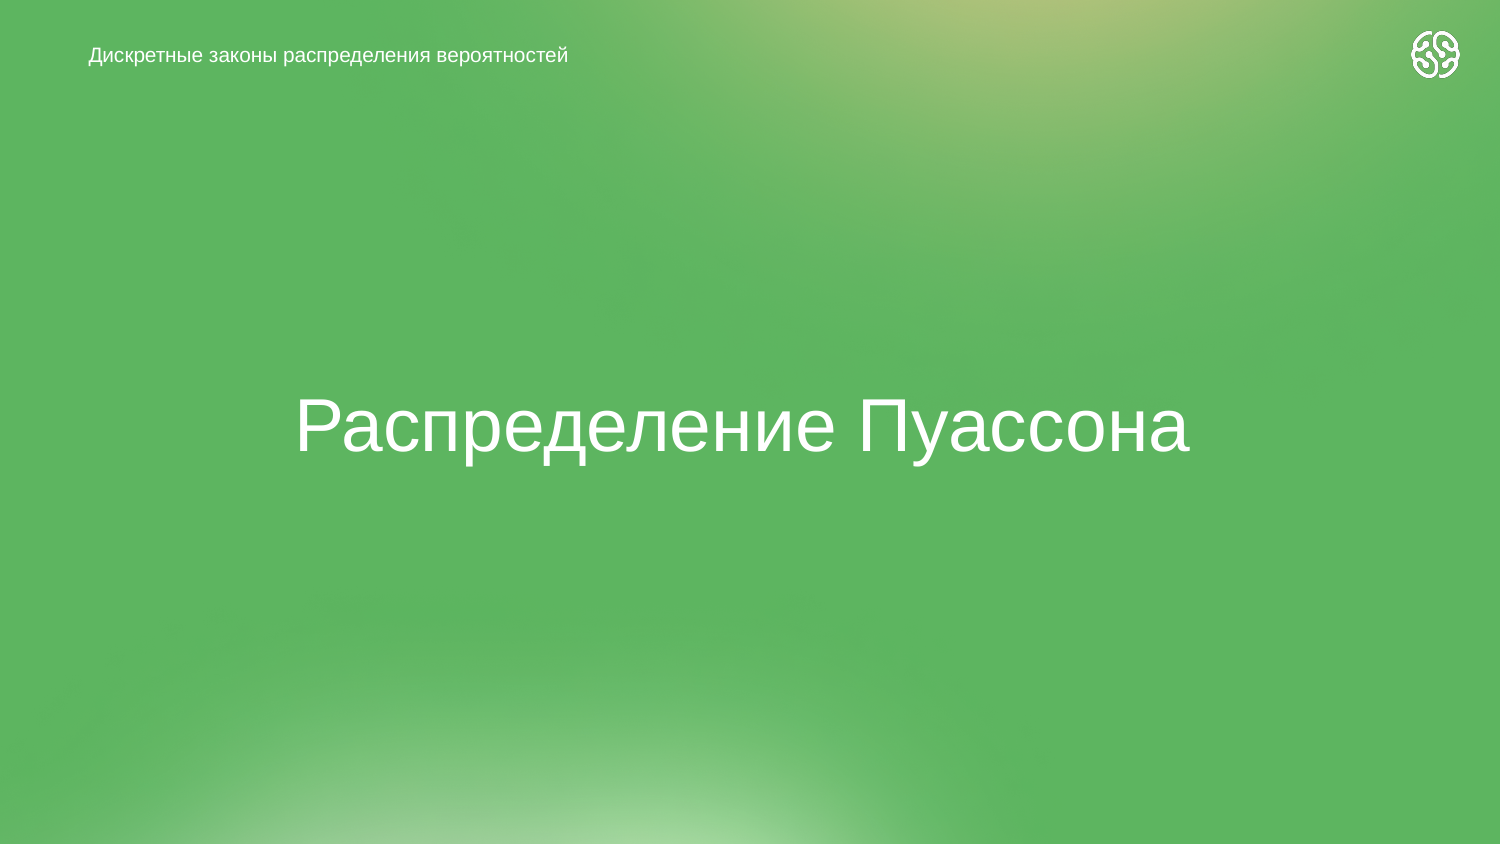

Дискретные законы распределения вероятностей
# Распределение Пуассона